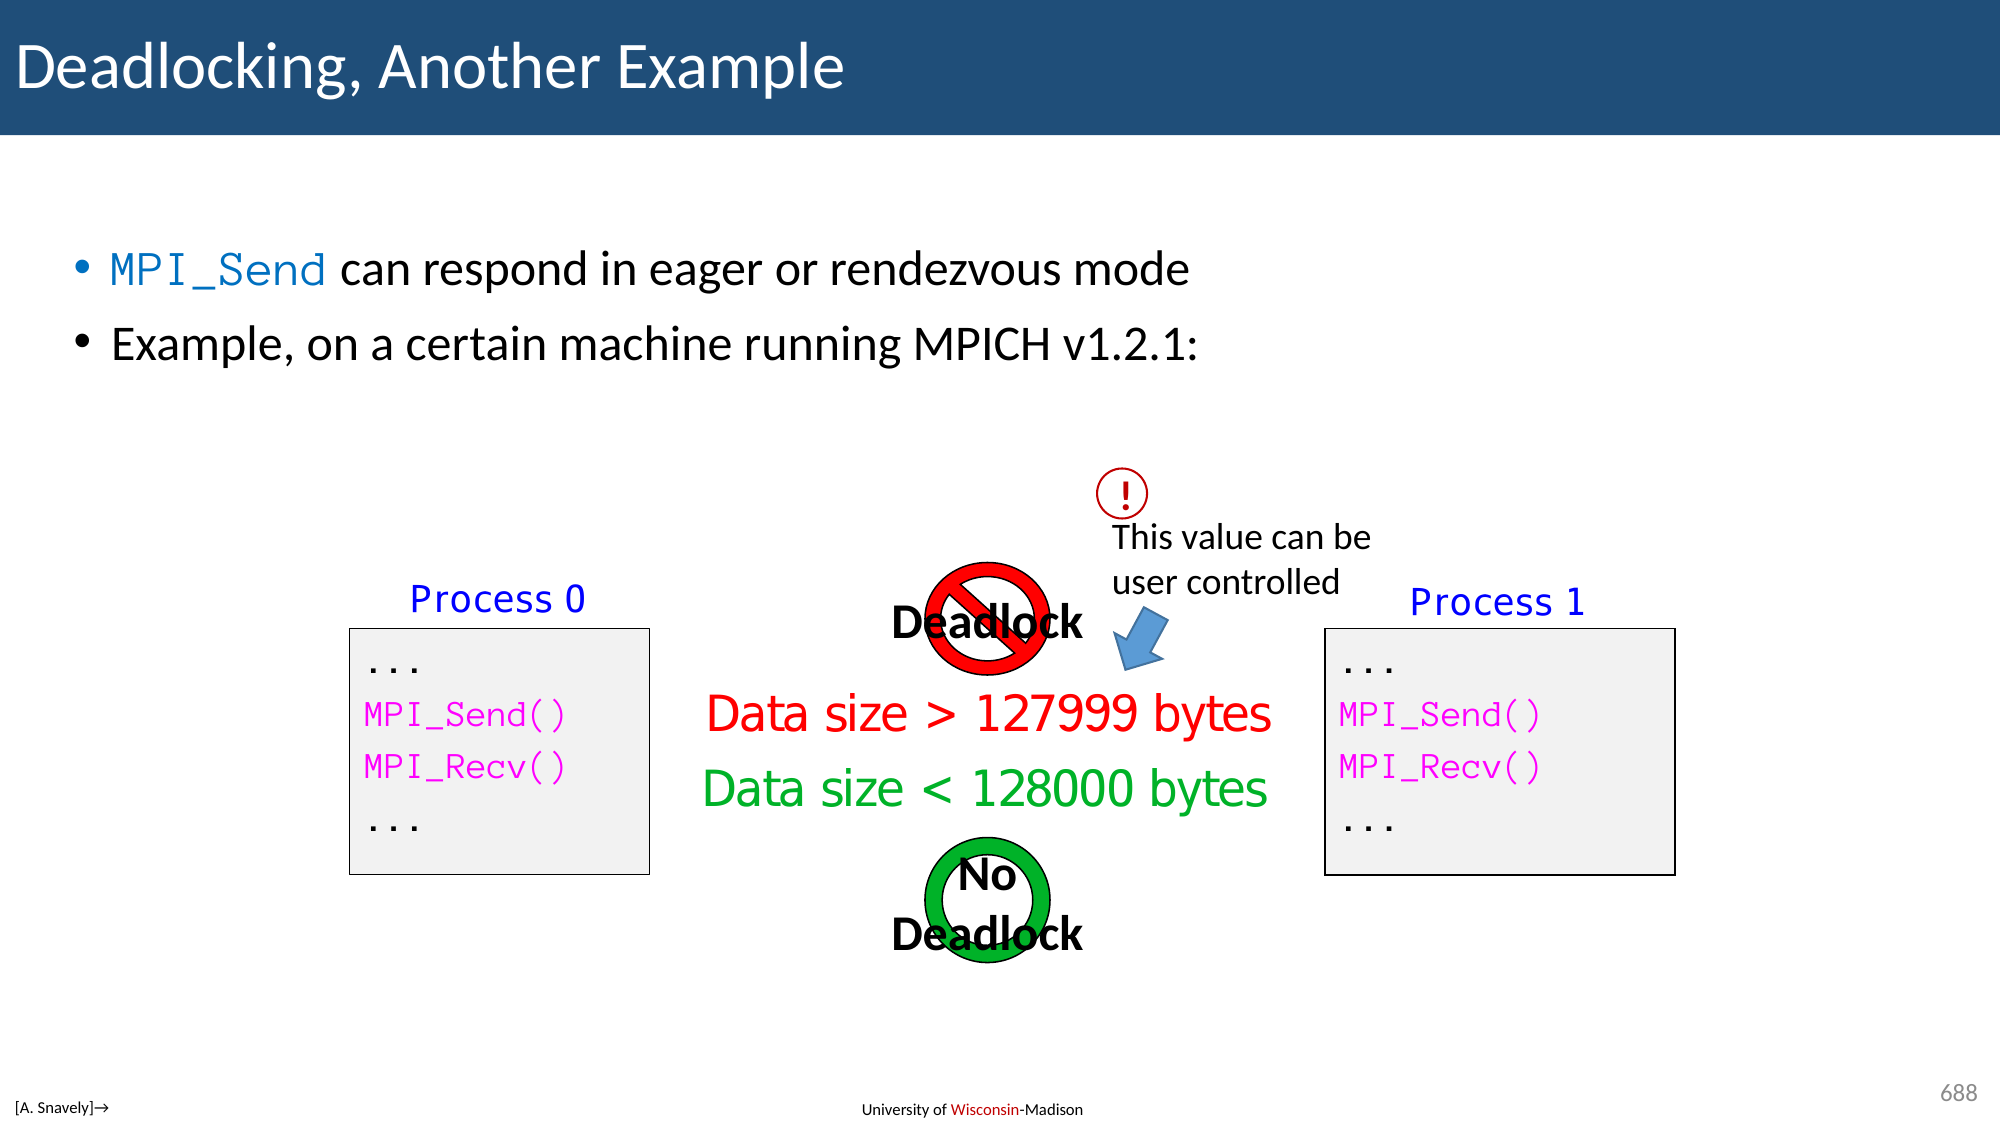

# Deadlocking, Another Example
MPI_Send can respond in eager or rendezvous mode
Example, on a certain machine running MPICH v1.2.1:
!
This value can be user controlled

Deadlock
Process 0
Process 1
...
MPI_Send()
MPI_Recv()
...
...
MPI_Send()
MPI_Recv()
...
Data size > 127999 bytes
Data size < 128000 bytes
No
Deadlock
688
[A. Snavely]→